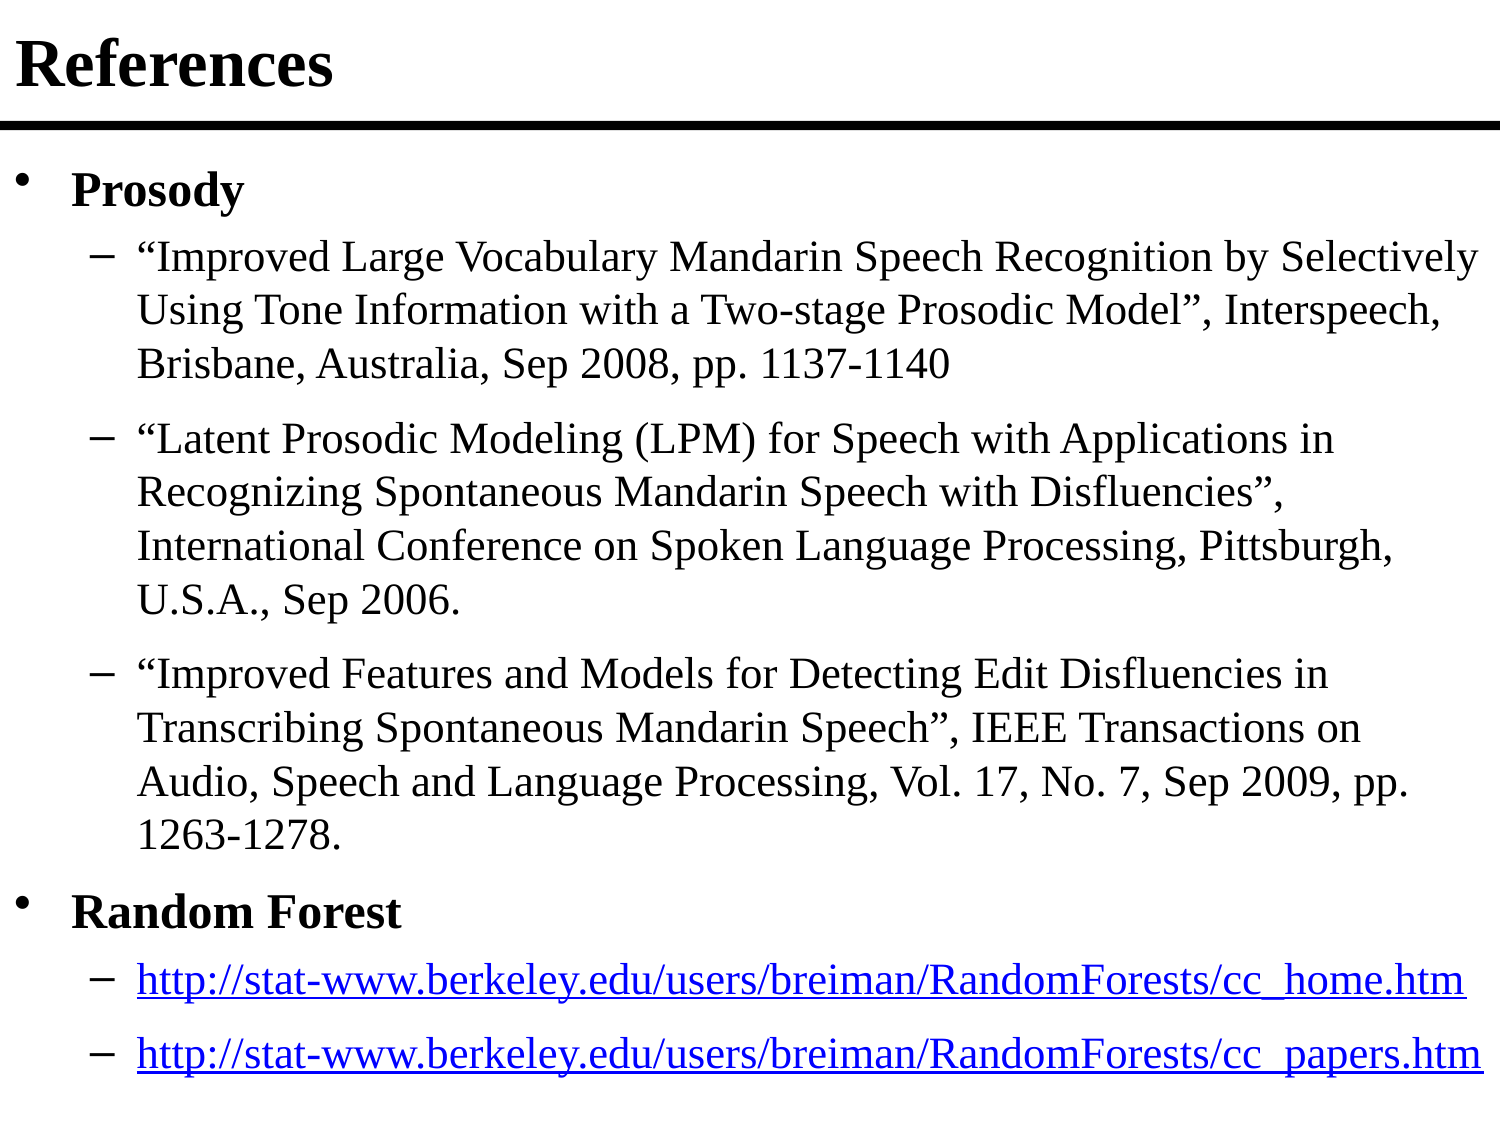

References

Prosody
“Improved Large Vocabulary Mandarin Speech Recognition by Selectively Using Tone Information with a Two-stage Prosodic Model”, Interspeech, Brisbane, Australia, Sep 2008, pp. 1137-1140
“Latent Prosodic Modeling (LPM) for Speech with Applications in Recognizing Spontaneous Mandarin Speech with Disfluencies”, International Conference on Spoken Language Processing, Pittsburgh, U.S.A., Sep 2006.
“Improved Features and Models for Detecting Edit Disfluencies in Transcribing Spontaneous Mandarin Speech”, IEEE Transactions on Audio, Speech and Language Processing, Vol. 17, No. 7, Sep 2009, pp. 1263-1278.
Random Forest
http://stat-www.berkeley.edu/users/breiman/RandomForests/cc_home.htm
http://stat-www.berkeley.edu/users/breiman/RandomForests/cc_papers.htm